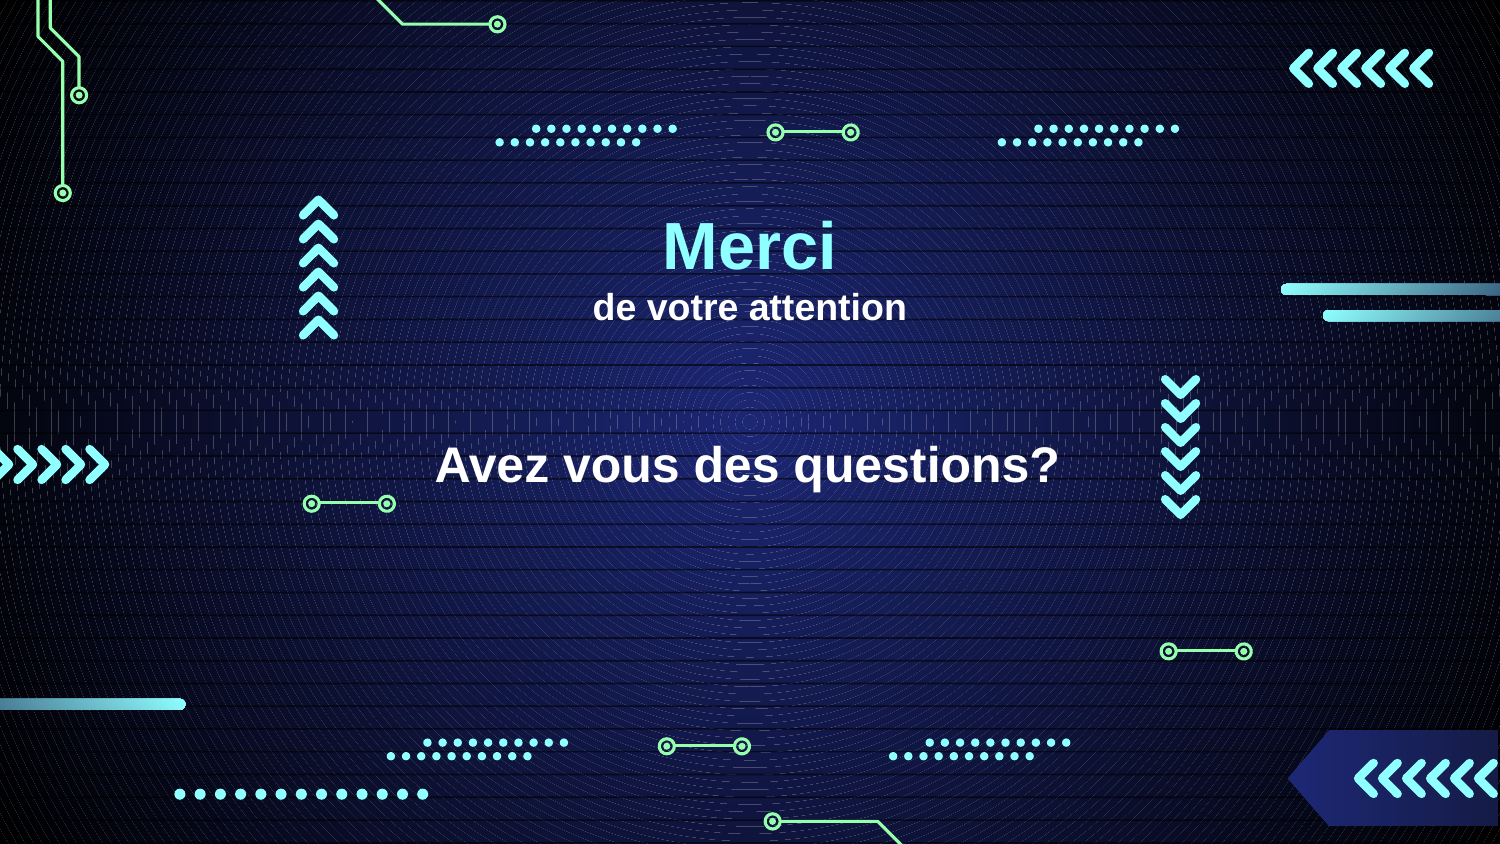

# Merci de votre attention

Avez vous des questions?